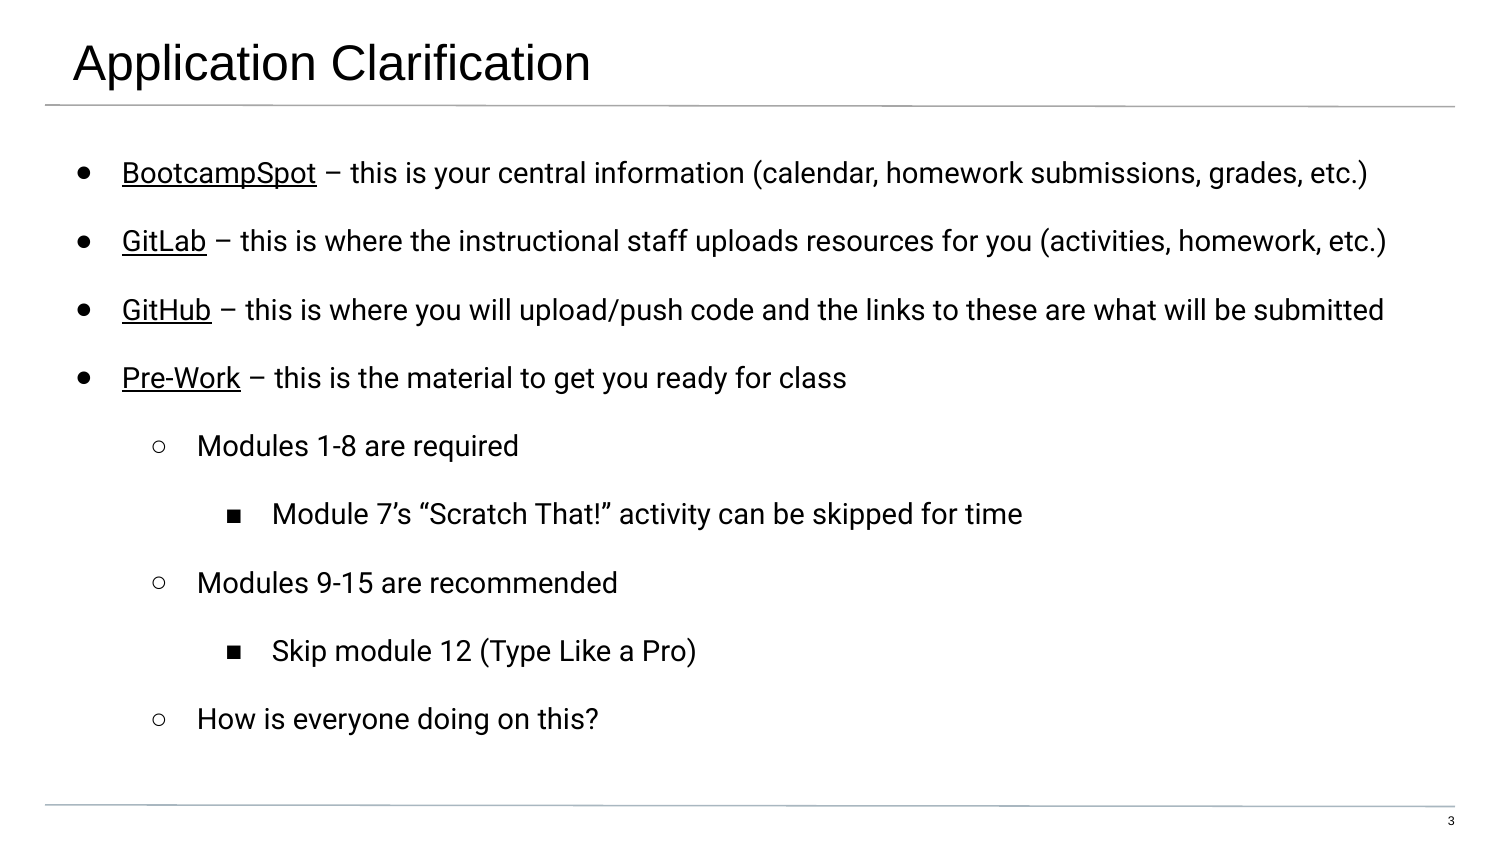

# Application Clarification
BootcampSpot – this is your central information (calendar, homework submissions, grades, etc.)
GitLab – this is where the instructional staff uploads resources for you (activities, homework, etc.)
GitHub – this is where you will upload/push code and the links to these are what will be submitted
Pre-Work – this is the material to get you ready for class
Modules 1-8 are required
Module 7’s “Scratch That!” activity can be skipped for time
Modules 9-15 are recommended
Skip module 12 (Type Like a Pro)
How is everyone doing on this?